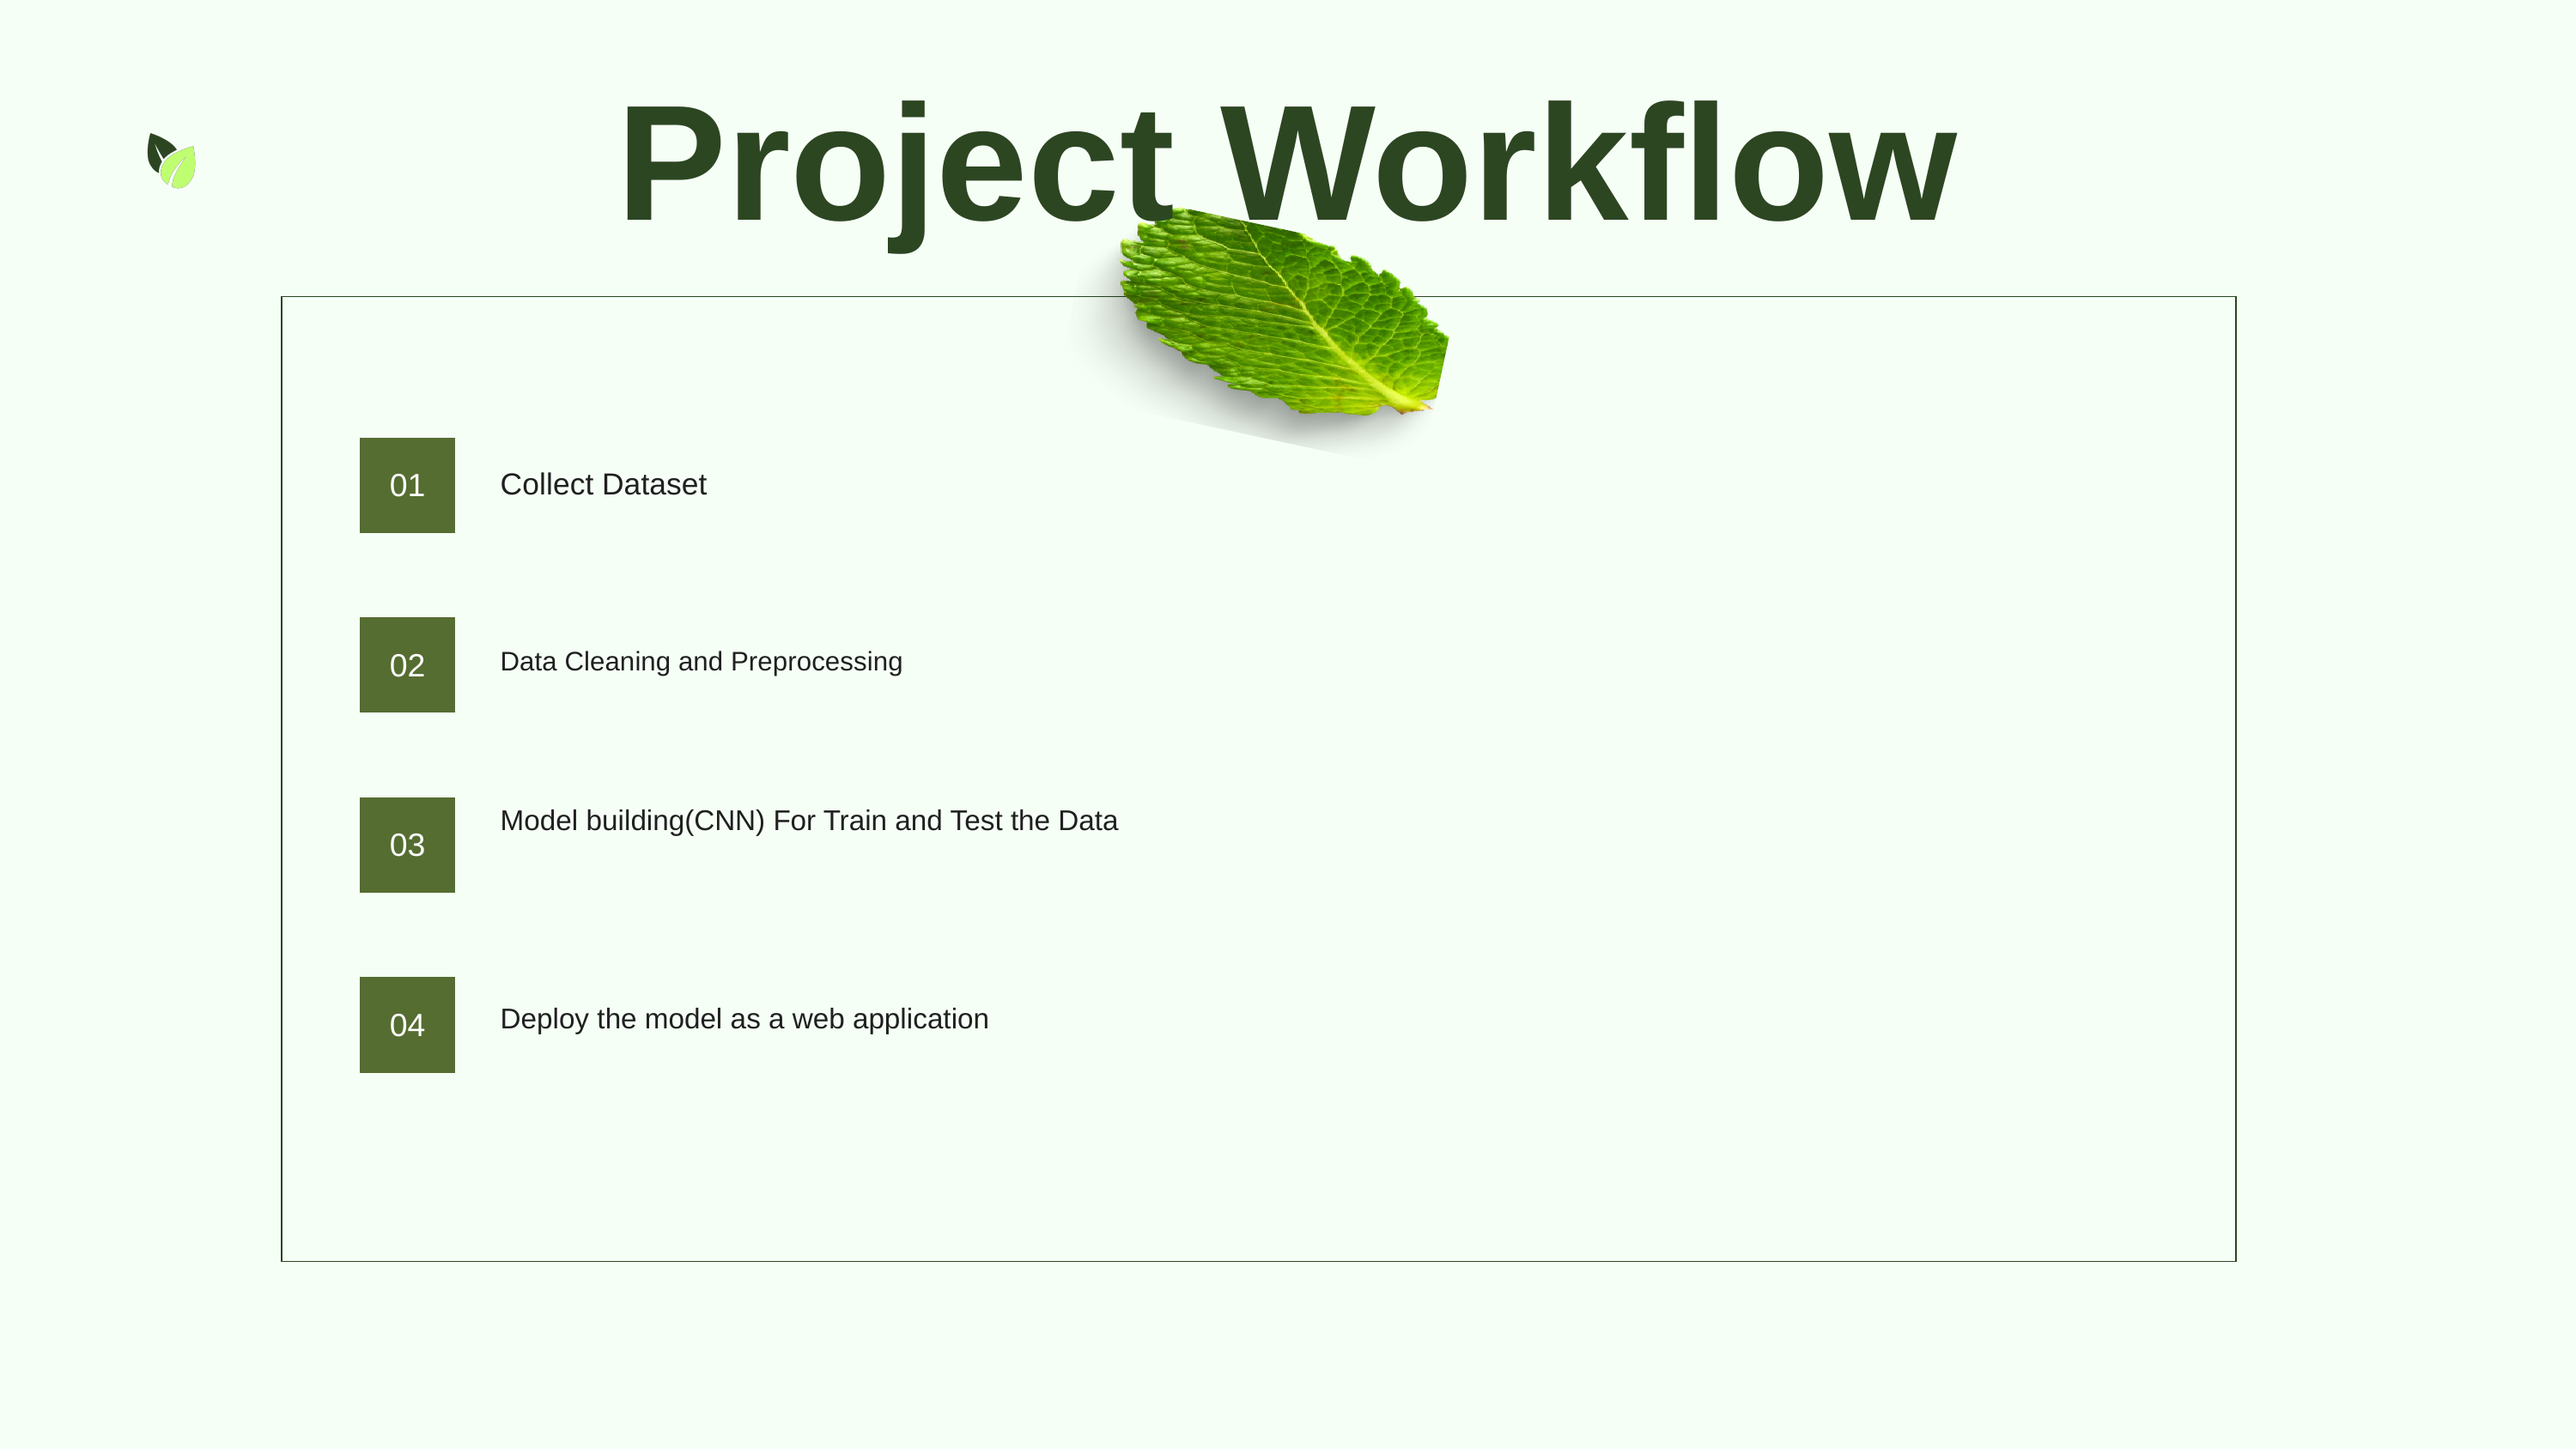

Project Workflow

01
Collect Dataset

02
Data Cleaning and Preprocessing
Model building(CNN) For Train and Test the Data

03

Deploy the model as a web application
04